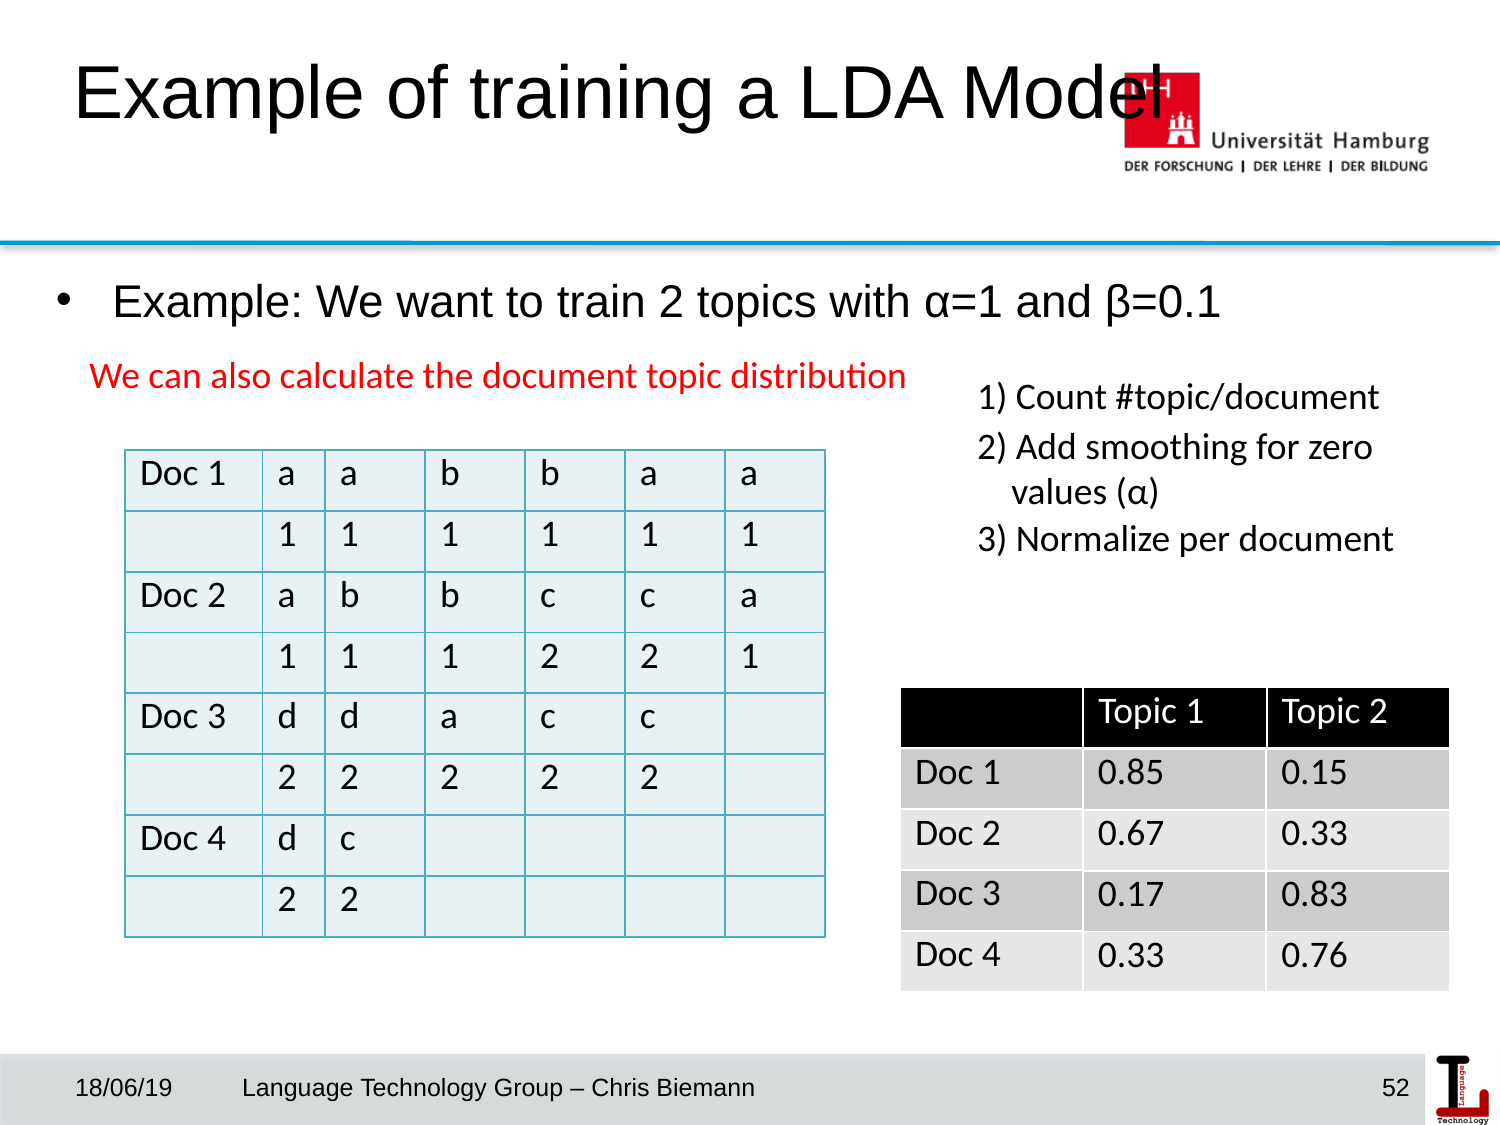

# Example of training a LDA Model
Example: We want to train 2 topics with α=1 and β=0.1

We can also calculate the document topic distribution
1) Count #topic/document
2) Add smoothing for zero
    values (α)
| Doc 1 | a | a | b | b | a | a |
| --- | --- | --- | --- | --- | --- | --- |
|  | 1 | 1 | 1 | 1 | 1 | 1 |
| Doc 2 | a | b | b | c | c | a |
|  | 1 | 1 | 1 | 2 | 2 | 1 |
| Doc 3 | d | d | a | c | c |  |
|  | 2 | 2 | 2 | 2 | 2 |  |
| Doc 4 | d | c |  |  |  |  |
|  | 2 | 2 |  |  |  |  |
3) Normalize per document
|  | Topic 1 | Topic 2 |
| --- | --- | --- |
| Doc 1 | 7 | 0 |
| Doc 2 | 4 | 2 |
| Doc 3 | 0 | 5 |
| Doc 4 | 0 | 2 |
| 7 | 1 |
| --- | --- |
| 4 | 2 |
| 1 | 5 |
| 1 | 2 |
| 6/7 | 1/7 |
| --- | --- |
| 4/6 | 2/6 |
| 1/6 | 5/6 |
| 1/3 | 2/3 |
| 0.85 | 0.15 |
| --- | --- |
| 0.67 | 0.33 |
| 0.17 | 0.83 |
| 0.33 | 0.76 |
18/06/19
 Language Technology Group – Chris Biemann
52